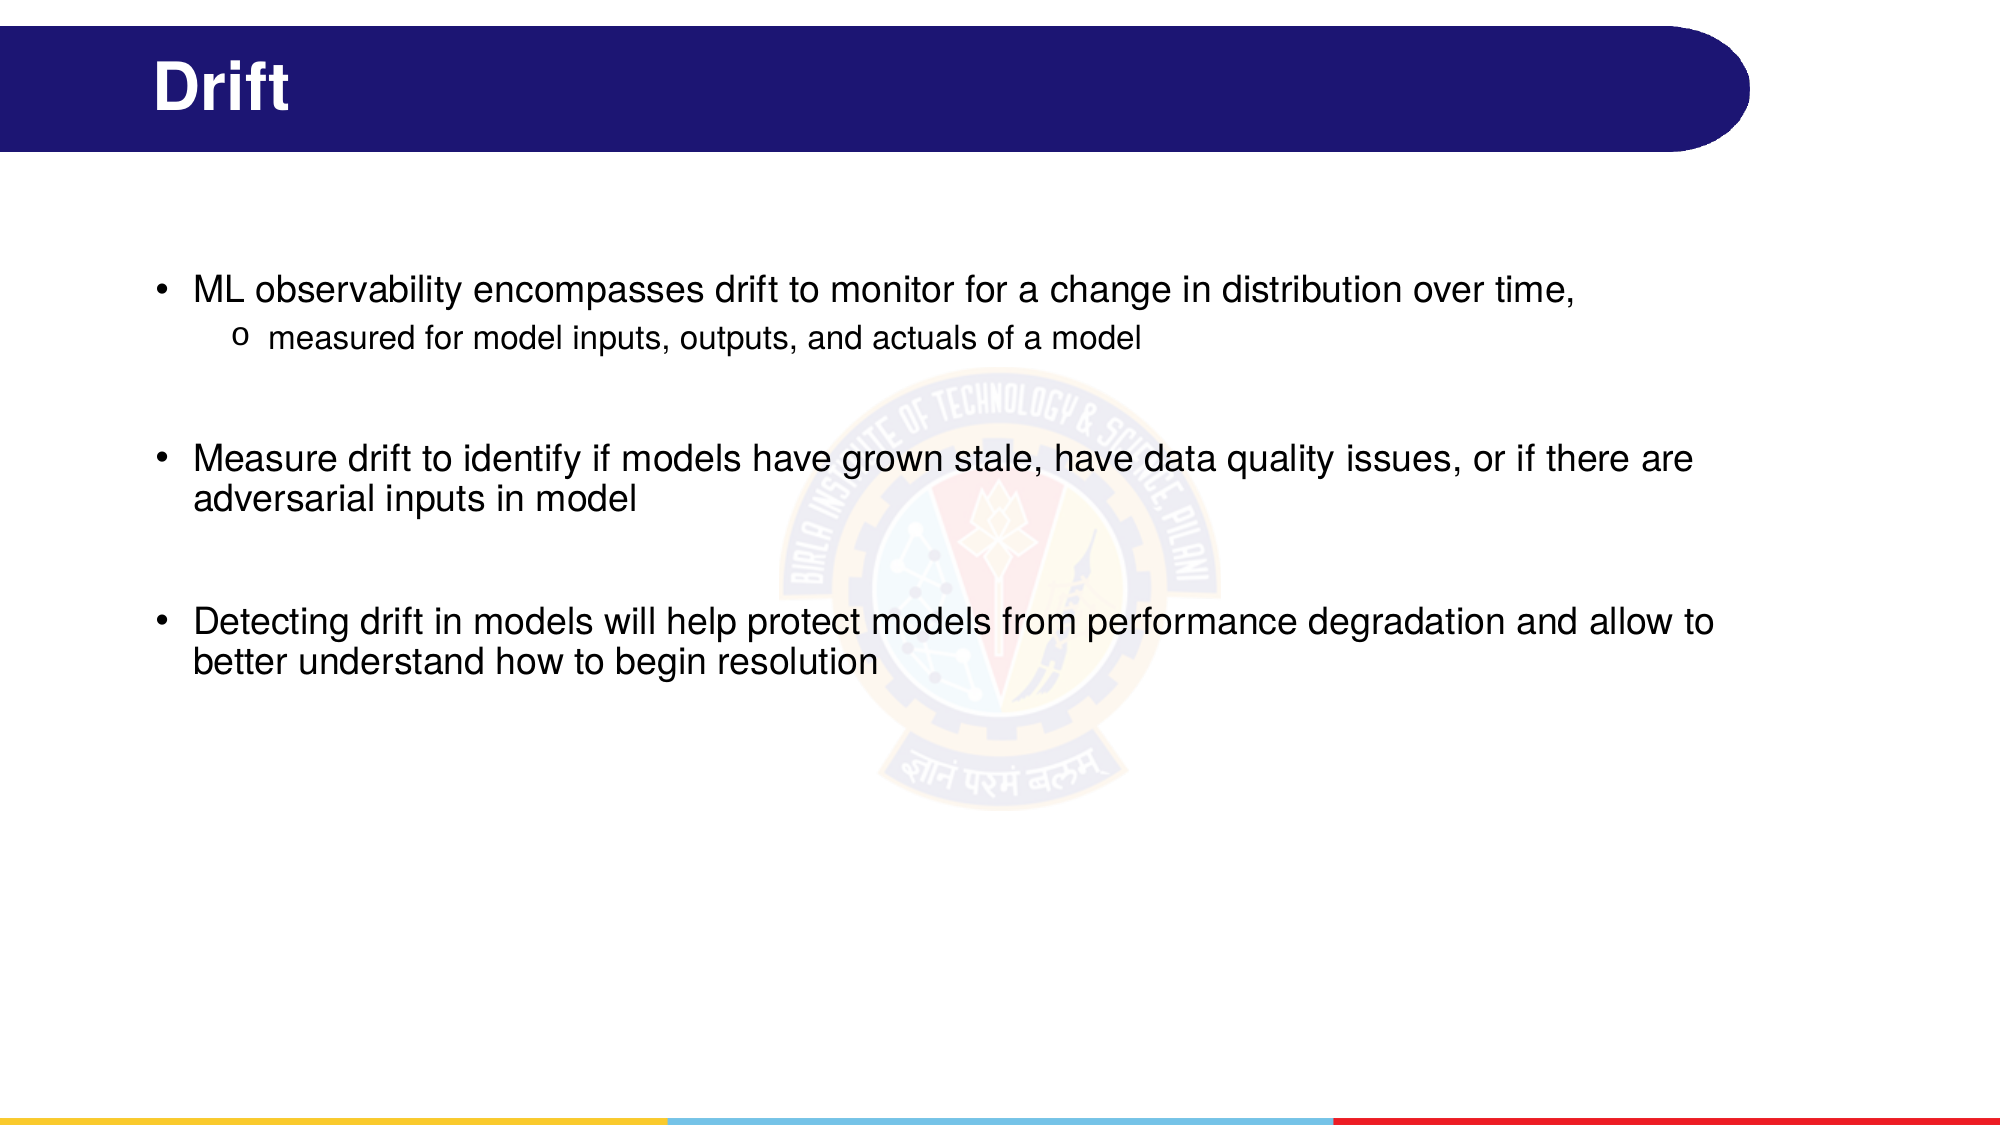

# Drift

ML observability encompasses drift to monitor for a change in distribution over time,
measured for model inputs, outputs, and actuals of a model

Measure drift to identify if models have grown stale, have data quality issues, or if there are adversarial inputs in model

Detecting drift in models will help protect models from performance degradation and allow to better understand how to begin resolution